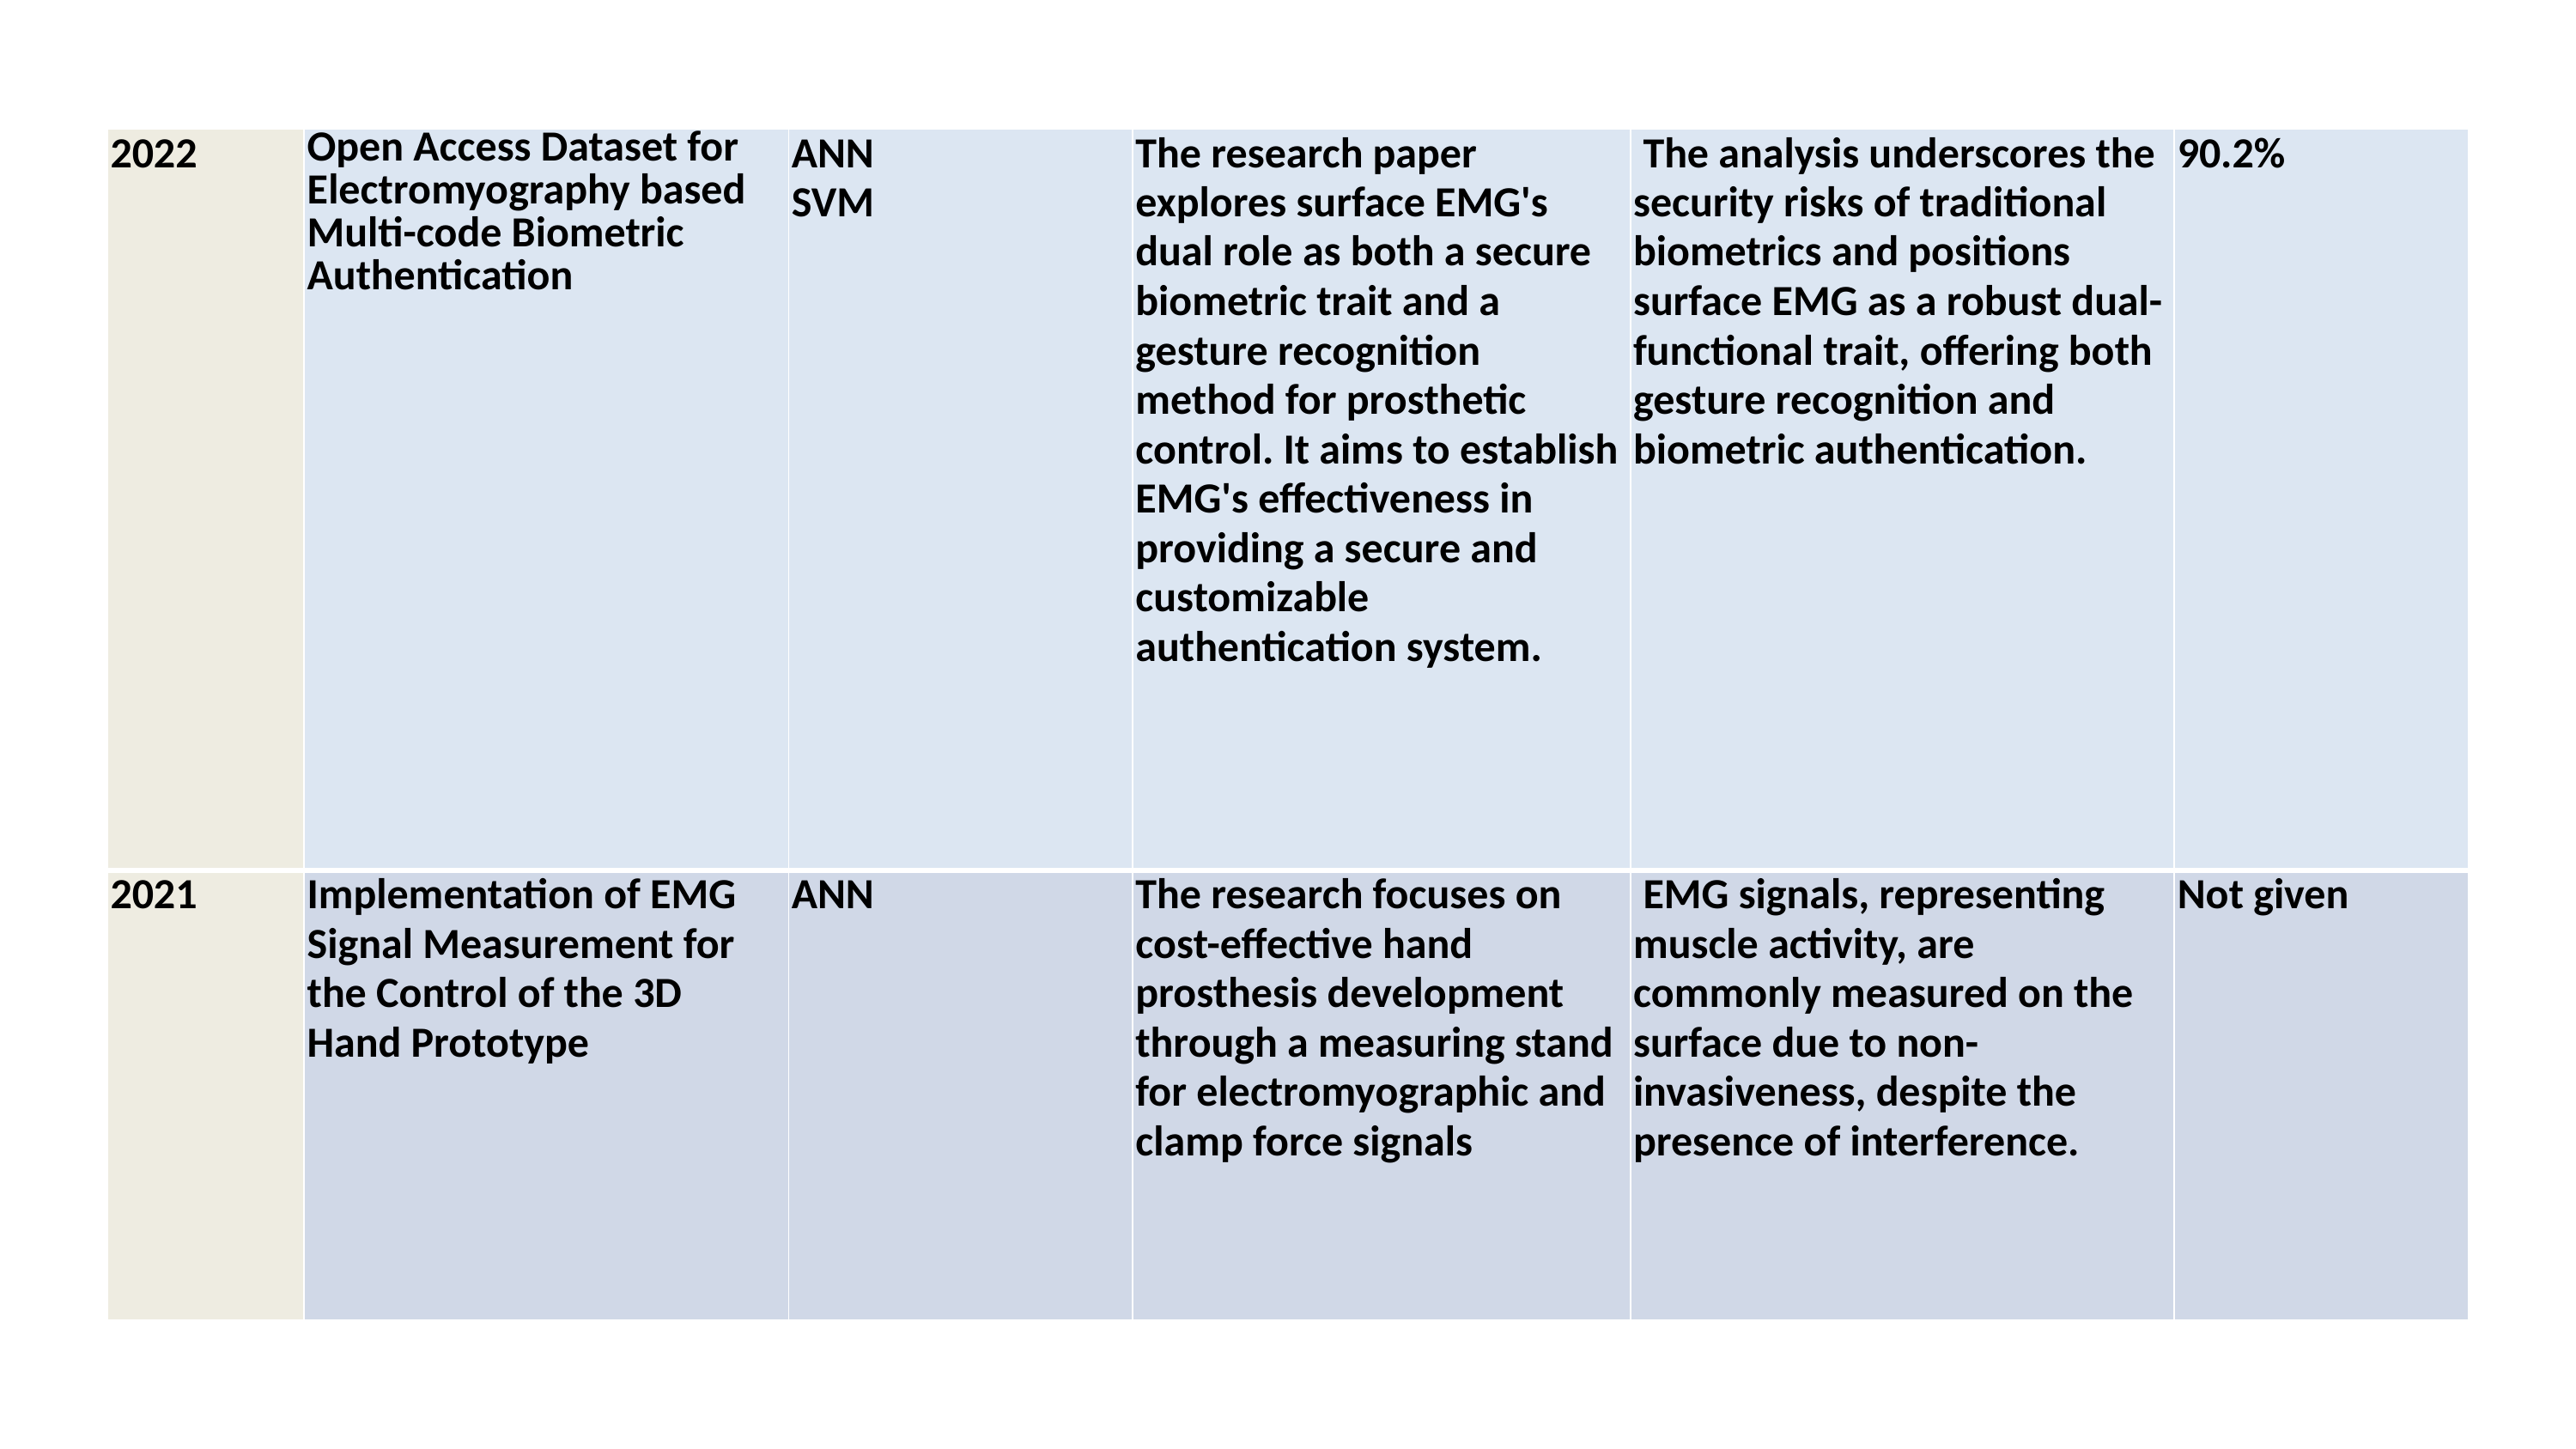

| 2022 | Open Access Dataset for Electromyography based Multi-code Biometric Authentication | ANN SVM | The research paper explores surface EMG's dual role as both a secure biometric trait and a gesture recognition method for prosthetic control. It aims to establish EMG's effectiveness in providing a secure and customizable authentication system. | The analysis underscores the security risks of traditional biometrics and positions surface EMG as a robust dual-functional trait, offering both gesture recognition and biometric authentication. | 90.2% |
| --- | --- | --- | --- | --- | --- |
| 2021 | Implementation of EMG Signal Measurement for the Control of the 3D Hand Prototype | ANN | The research focuses on cost-effective hand prosthesis development through a measuring stand for electromyographic and clamp force signals | EMG signals, representing muscle activity, are commonly measured on the surface due to non-invasiveness, despite the presence of interference. | Not given |